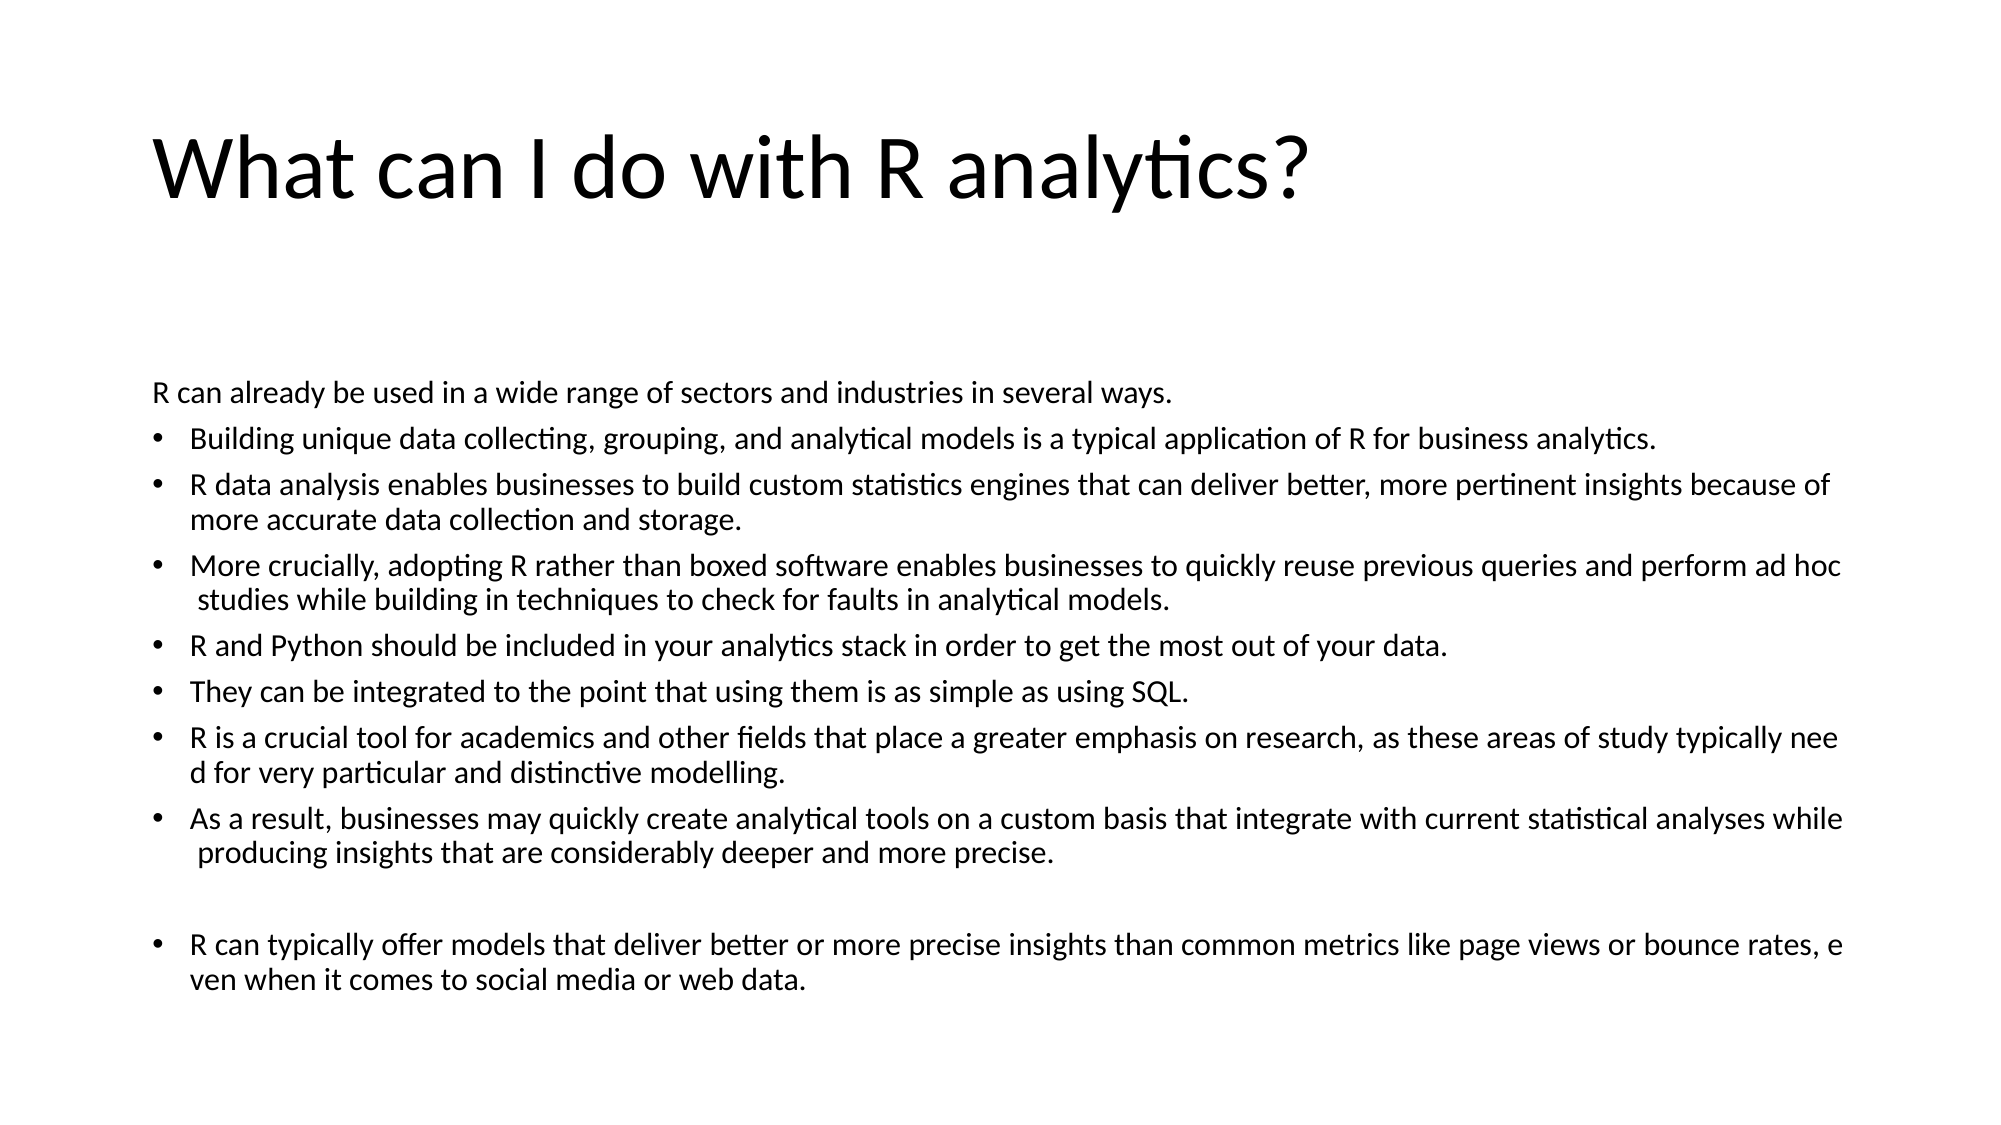

# What can I do with R analytics?
R can already be used in a wide range of sectors and industries in several ways.
Building unique data collecting, grouping, and analytical models is a typical application of R for business analytics.
R data analysis enables businesses to build custom statistics engines that can deliver better, more pertinent insights because of more accurate data collection and storage.
More crucially, adopting R rather than boxed software enables businesses to quickly reuse previous queries and perform ad hoc studies while building in techniques to check for faults in analytical models.
R and Python should be included in your analytics stack in order to get the most out of your data.
They can be integrated to the point that using them is as simple as using SQL.
R is a crucial tool for academics and other fields that place a greater emphasis on research, as these areas of study typically need for very particular and distinctive modelling.
As a result, businesses may quickly create analytical tools on a custom basis that integrate with current statistical analyses while producing insights that are considerably deeper and more precise.

R can typically offer models that deliver better or more precise insights than common metrics like page views or bounce rates, even when it comes to social media or web data.